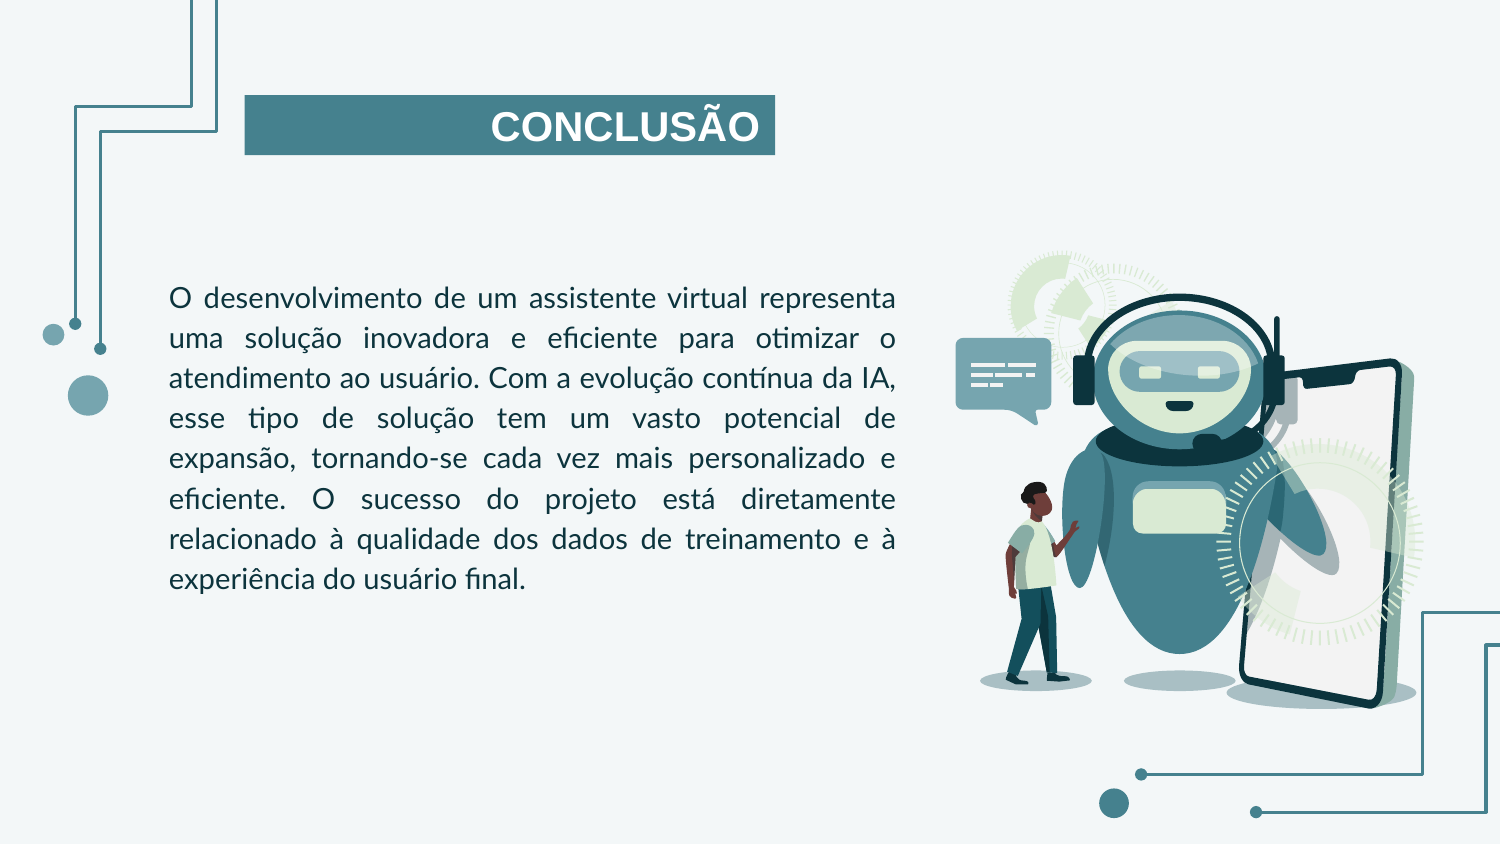

# CONCLUSÃO

O desenvolvimento de um assistente virtual representa uma solução inovadora e eficiente para otimizar o atendimento ao usuário. Com a evolução contínua da IA, esse tipo de solução tem um vasto potencial de expansão, tornando-se cada vez mais personalizado e eficiente. O sucesso do projeto está diretamente relacionado à qualidade dos dados de treinamento e à experiência do usuário final.